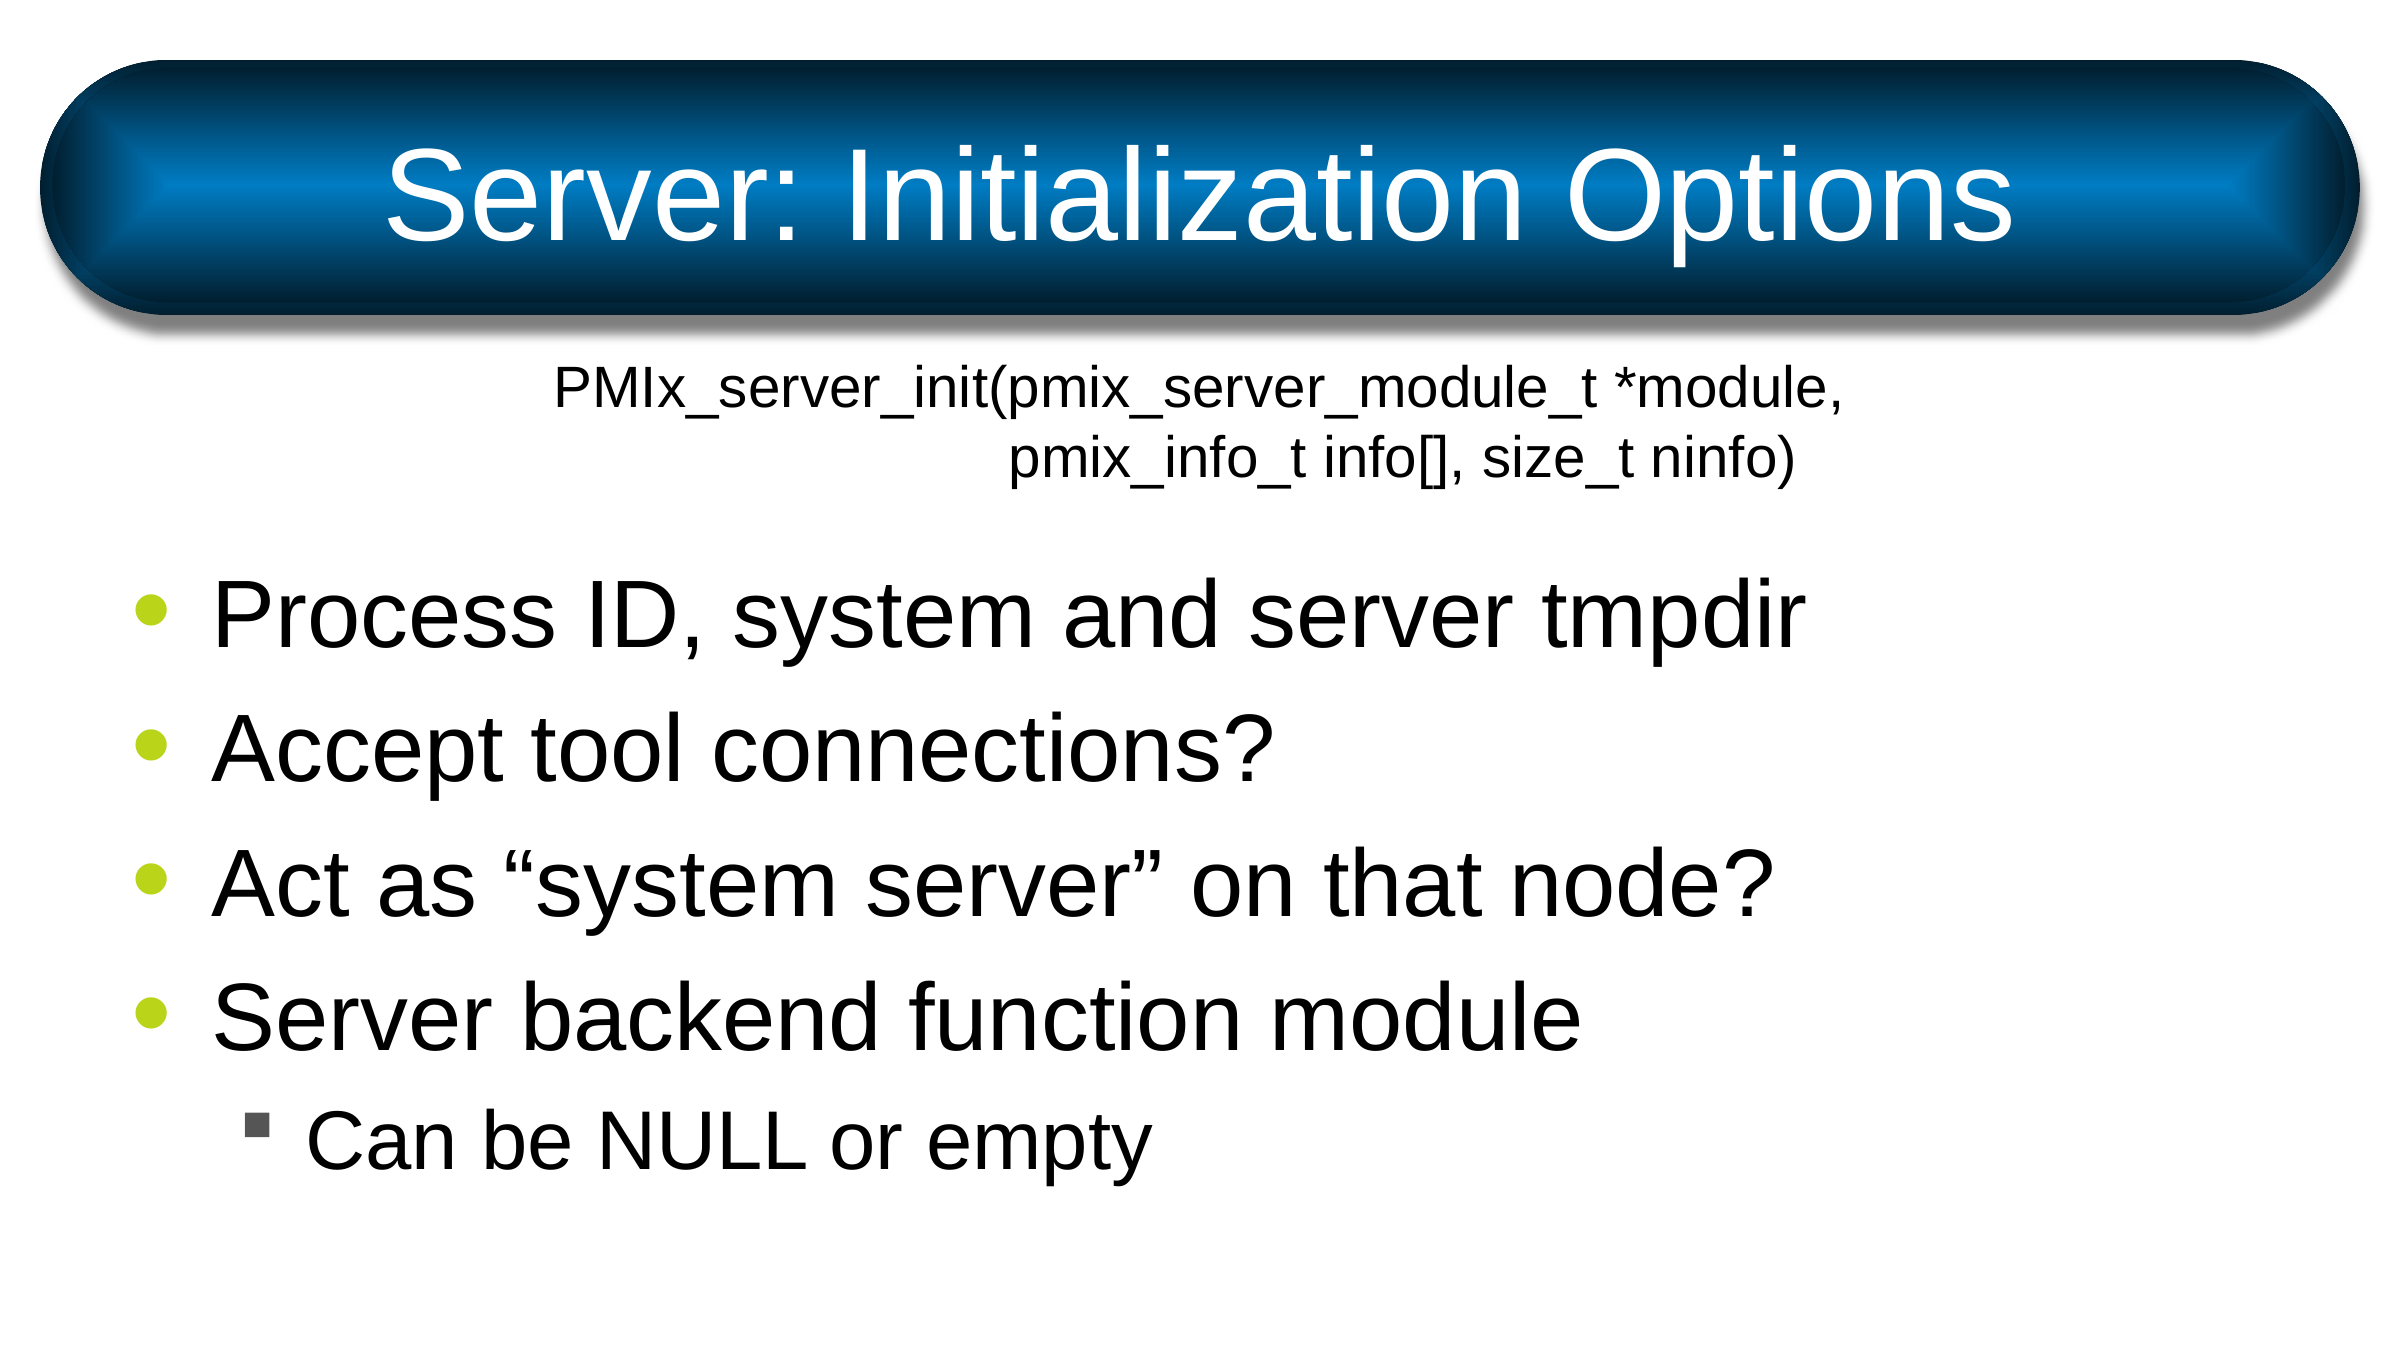

# Server: Initialization Options
PMIx_server_init(pmix_server_module_t *module,
                            pmix_info_t info[], size_t ninfo)
Process ID, system and server tmpdir
Accept tool connections?
Act as “system server” on that node?
Server backend function module
Can be NULL or empty